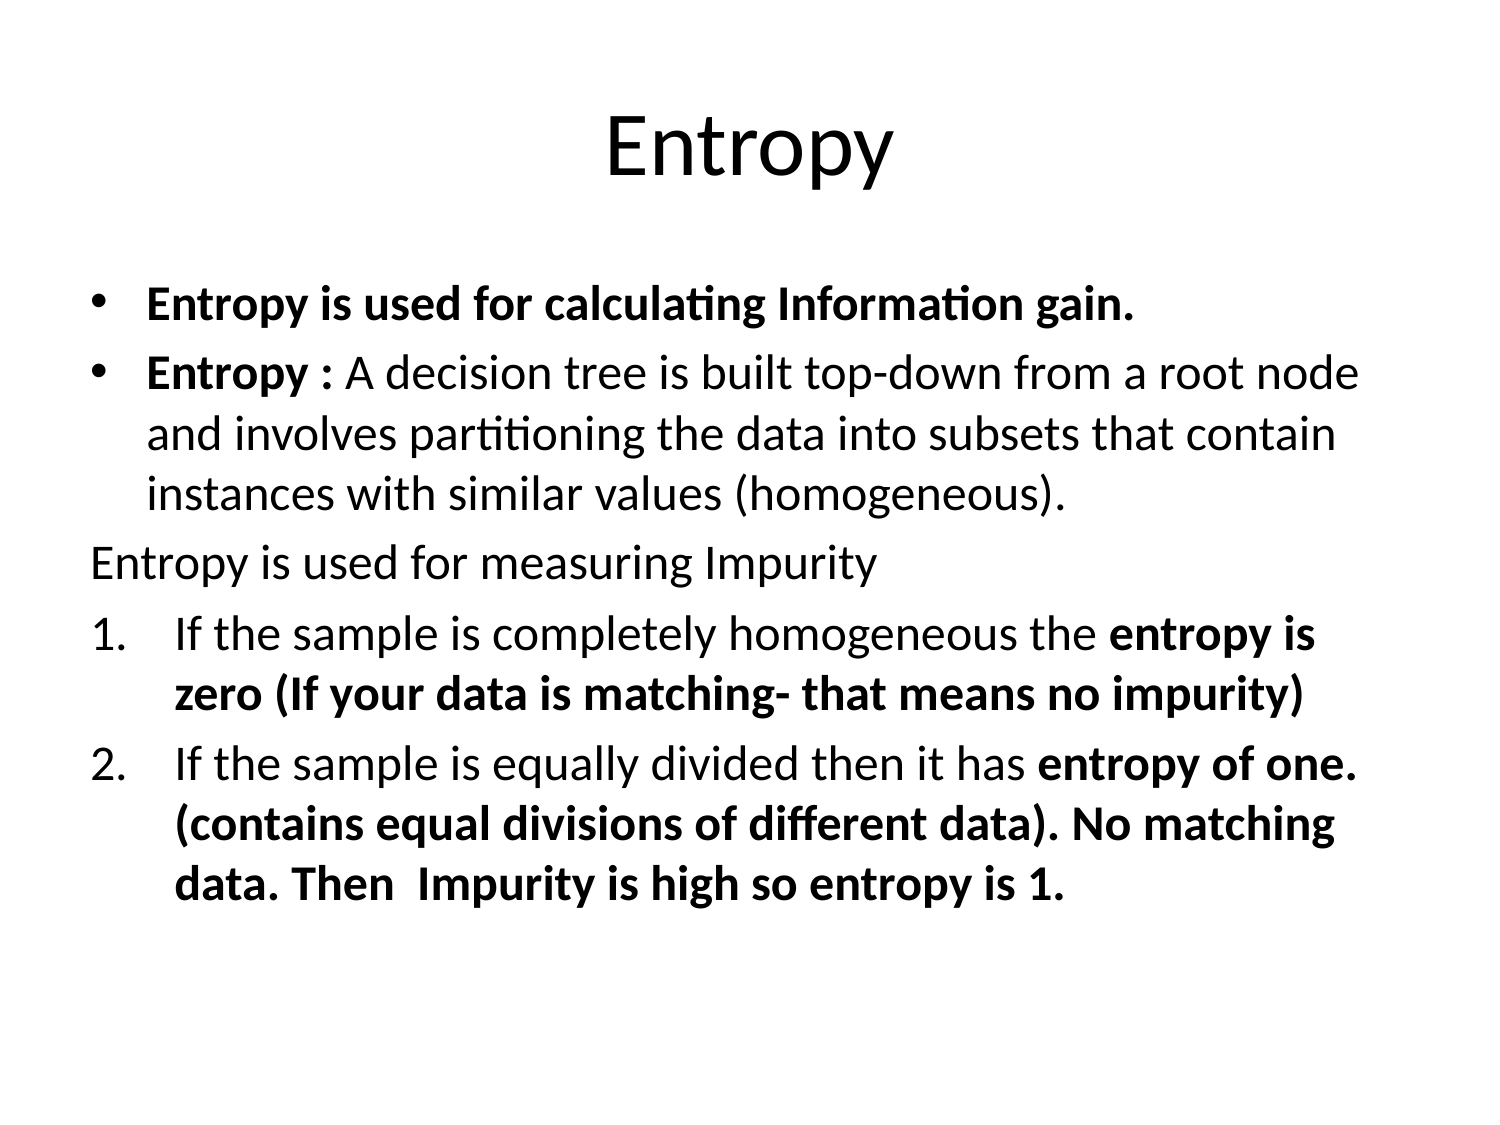

# Entropy
Entropy is used for calculating Information gain.
Entropy : A decision tree is built top-down from a root node and involves partitioning the data into subsets that contain instances with similar values (homogeneous).
Entropy is used for measuring Impurity
If the sample is completely homogeneous the entropy is zero (If your data is matching- that means no impurity)
If the sample is equally divided then it has entropy of one. (contains equal divisions of different data). No matching data. Then  Impurity is high so entropy is 1.